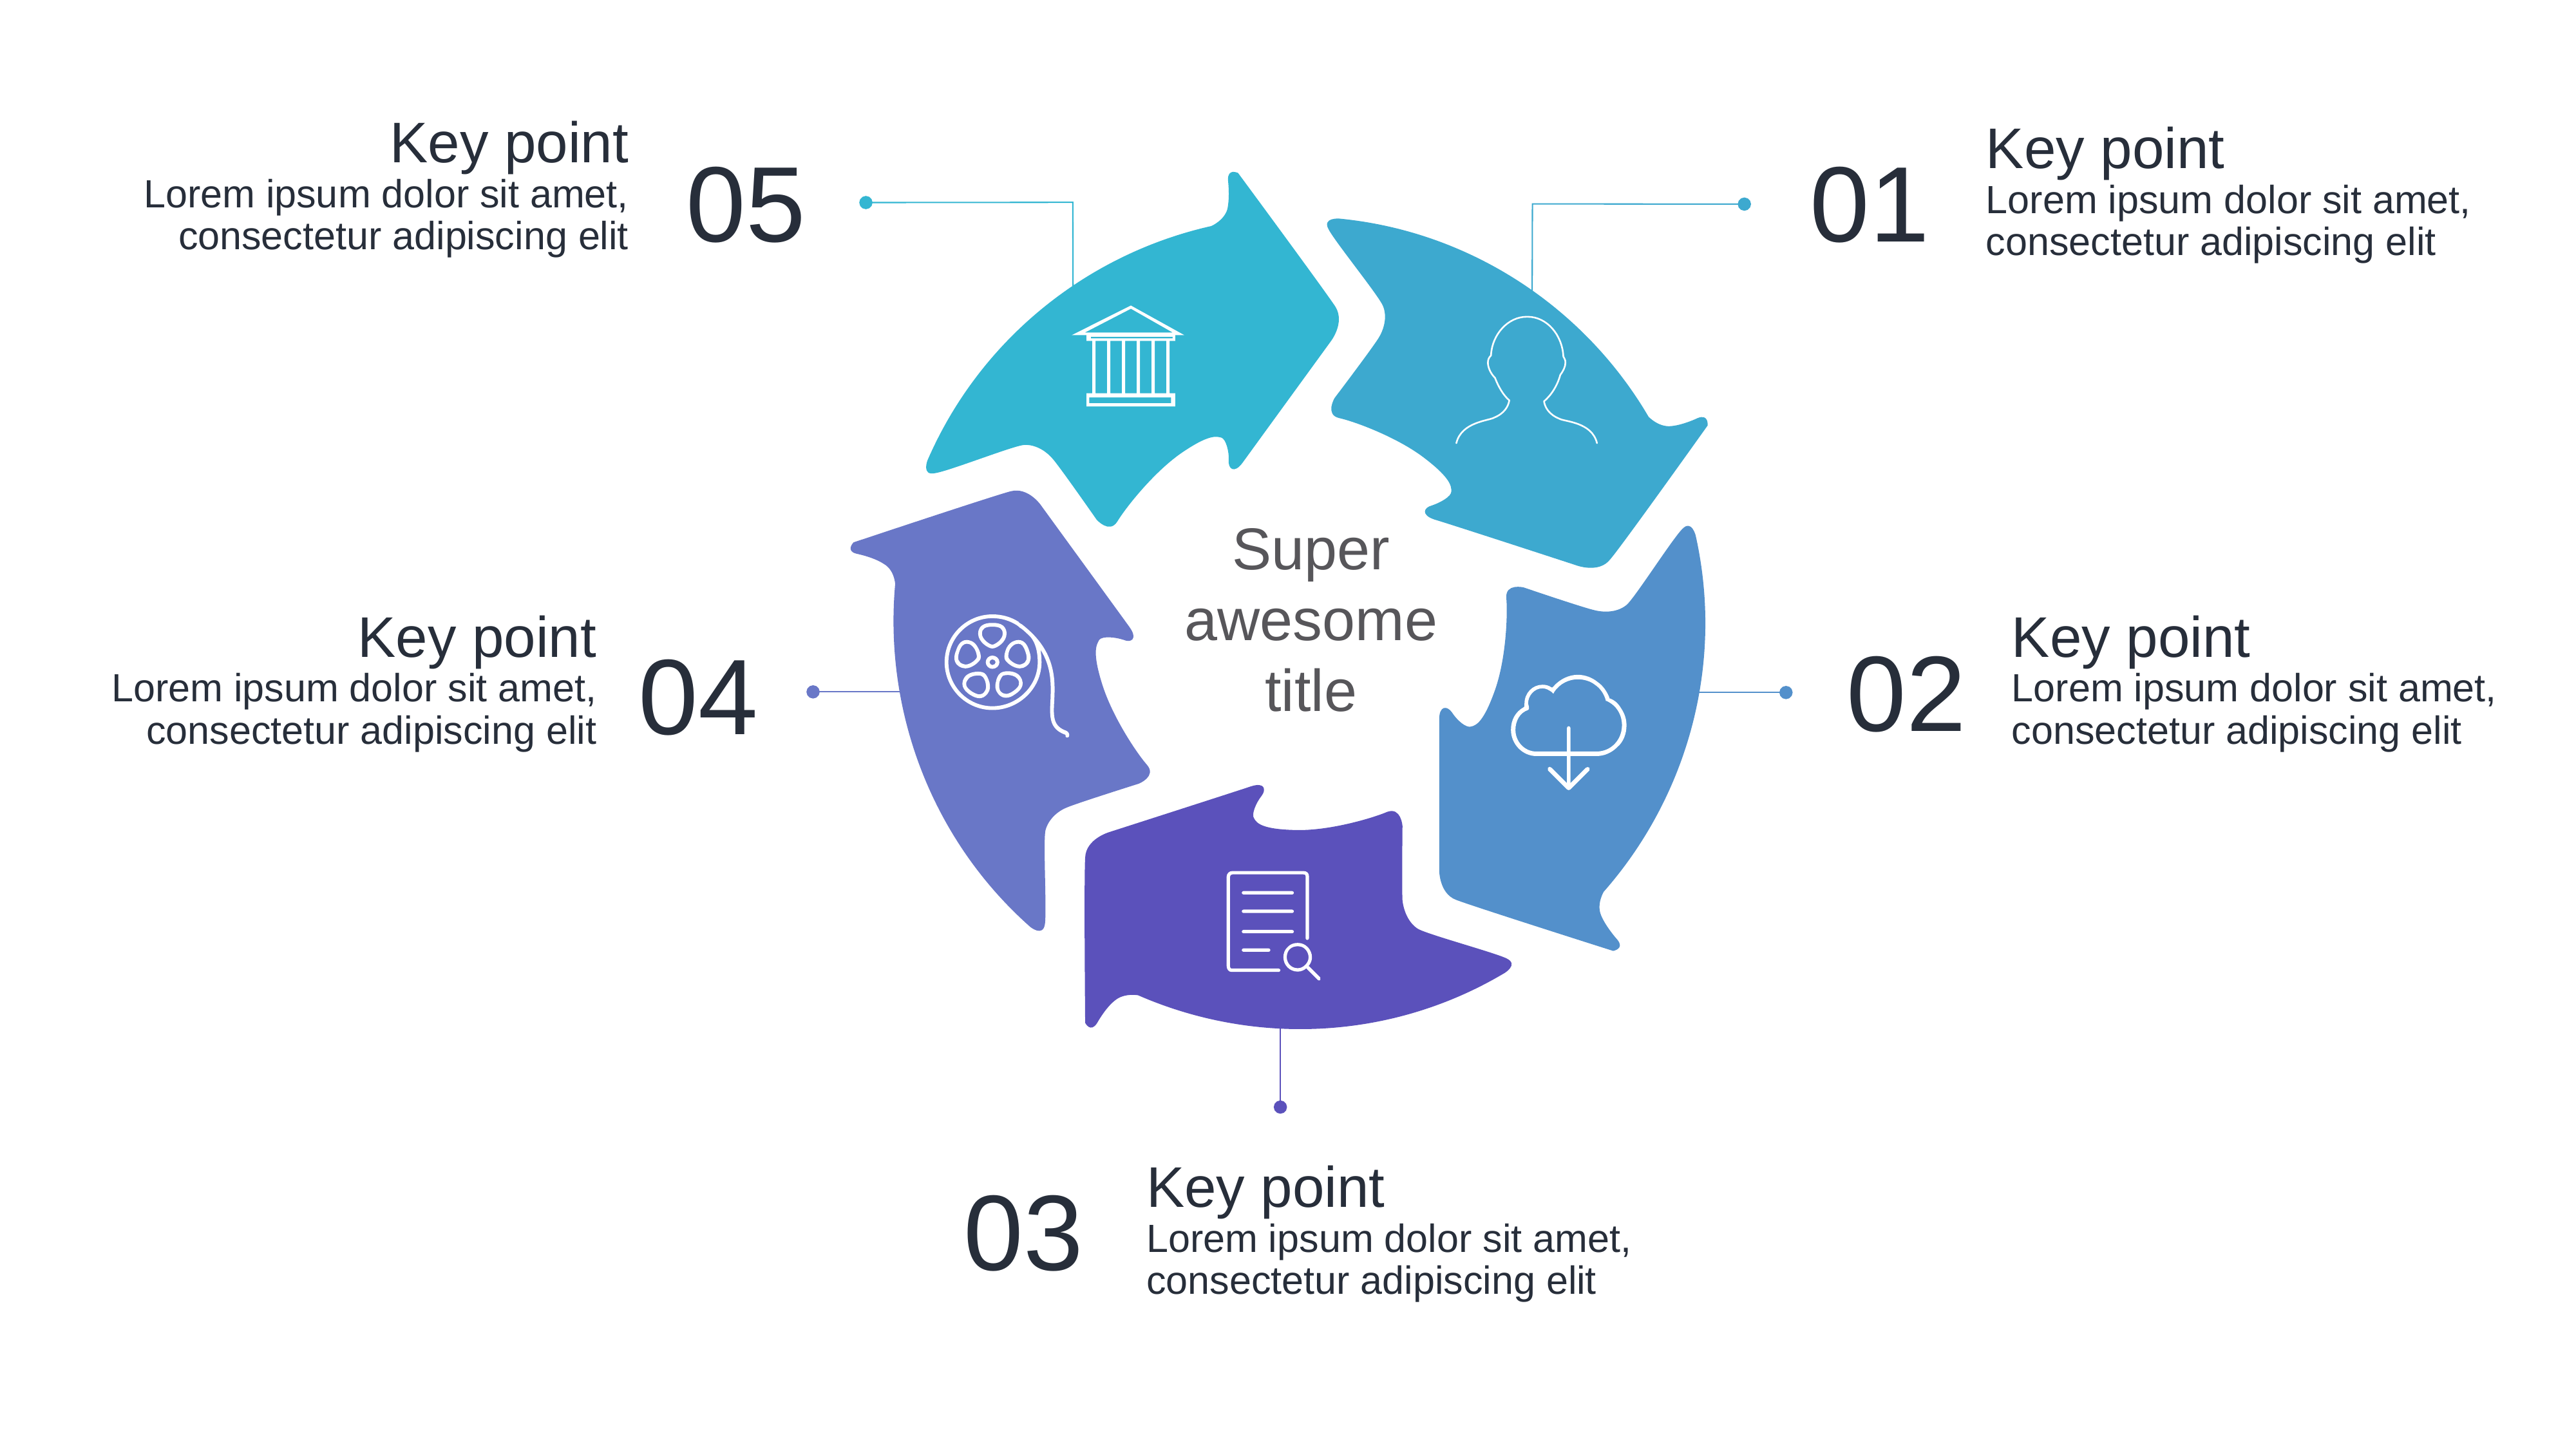

Key point
Lorem ipsum dolor sit amet, consectetur adipiscing elit
Key point
Lorem ipsum dolor sit amet, consectetur adipiscing elit
05
01

Super awesome title
Key point
Lorem ipsum dolor sit amet, consectetur adipiscing elit
Key point
Lorem ipsum dolor sit amet, consectetur adipiscing elit

02
04

Key point
Lorem ipsum dolor sit amet, consectetur adipiscing elit
03